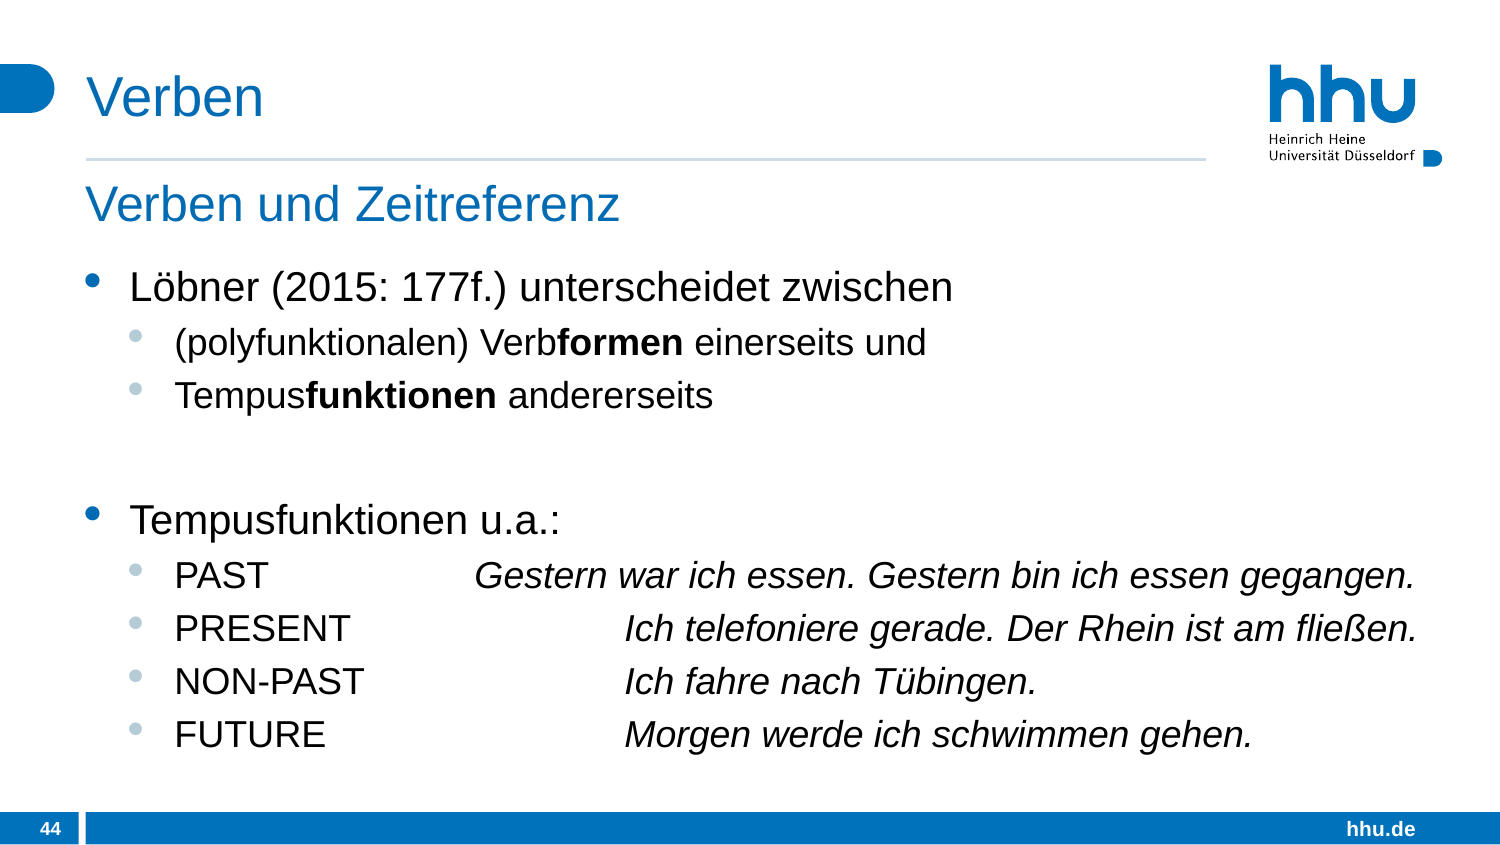

# Verben
Verben und Zeitreferenz
Löbner (2015: 177f.) unterscheidet zwischen
(polyfunktionalen) Verbformen einerseits und
Tempusfunktionen andererseits

Tempusfunktionen u.a.:
PAST		Gestern war ich essen. Gestern bin ich essen gegangen.
PRESENT		Ich telefoniere gerade. Der Rhein ist am fließen.
NON-PAST		Ich fahre nach Tübingen.
FUTURE		Morgen werde ich schwimmen gehen.
44